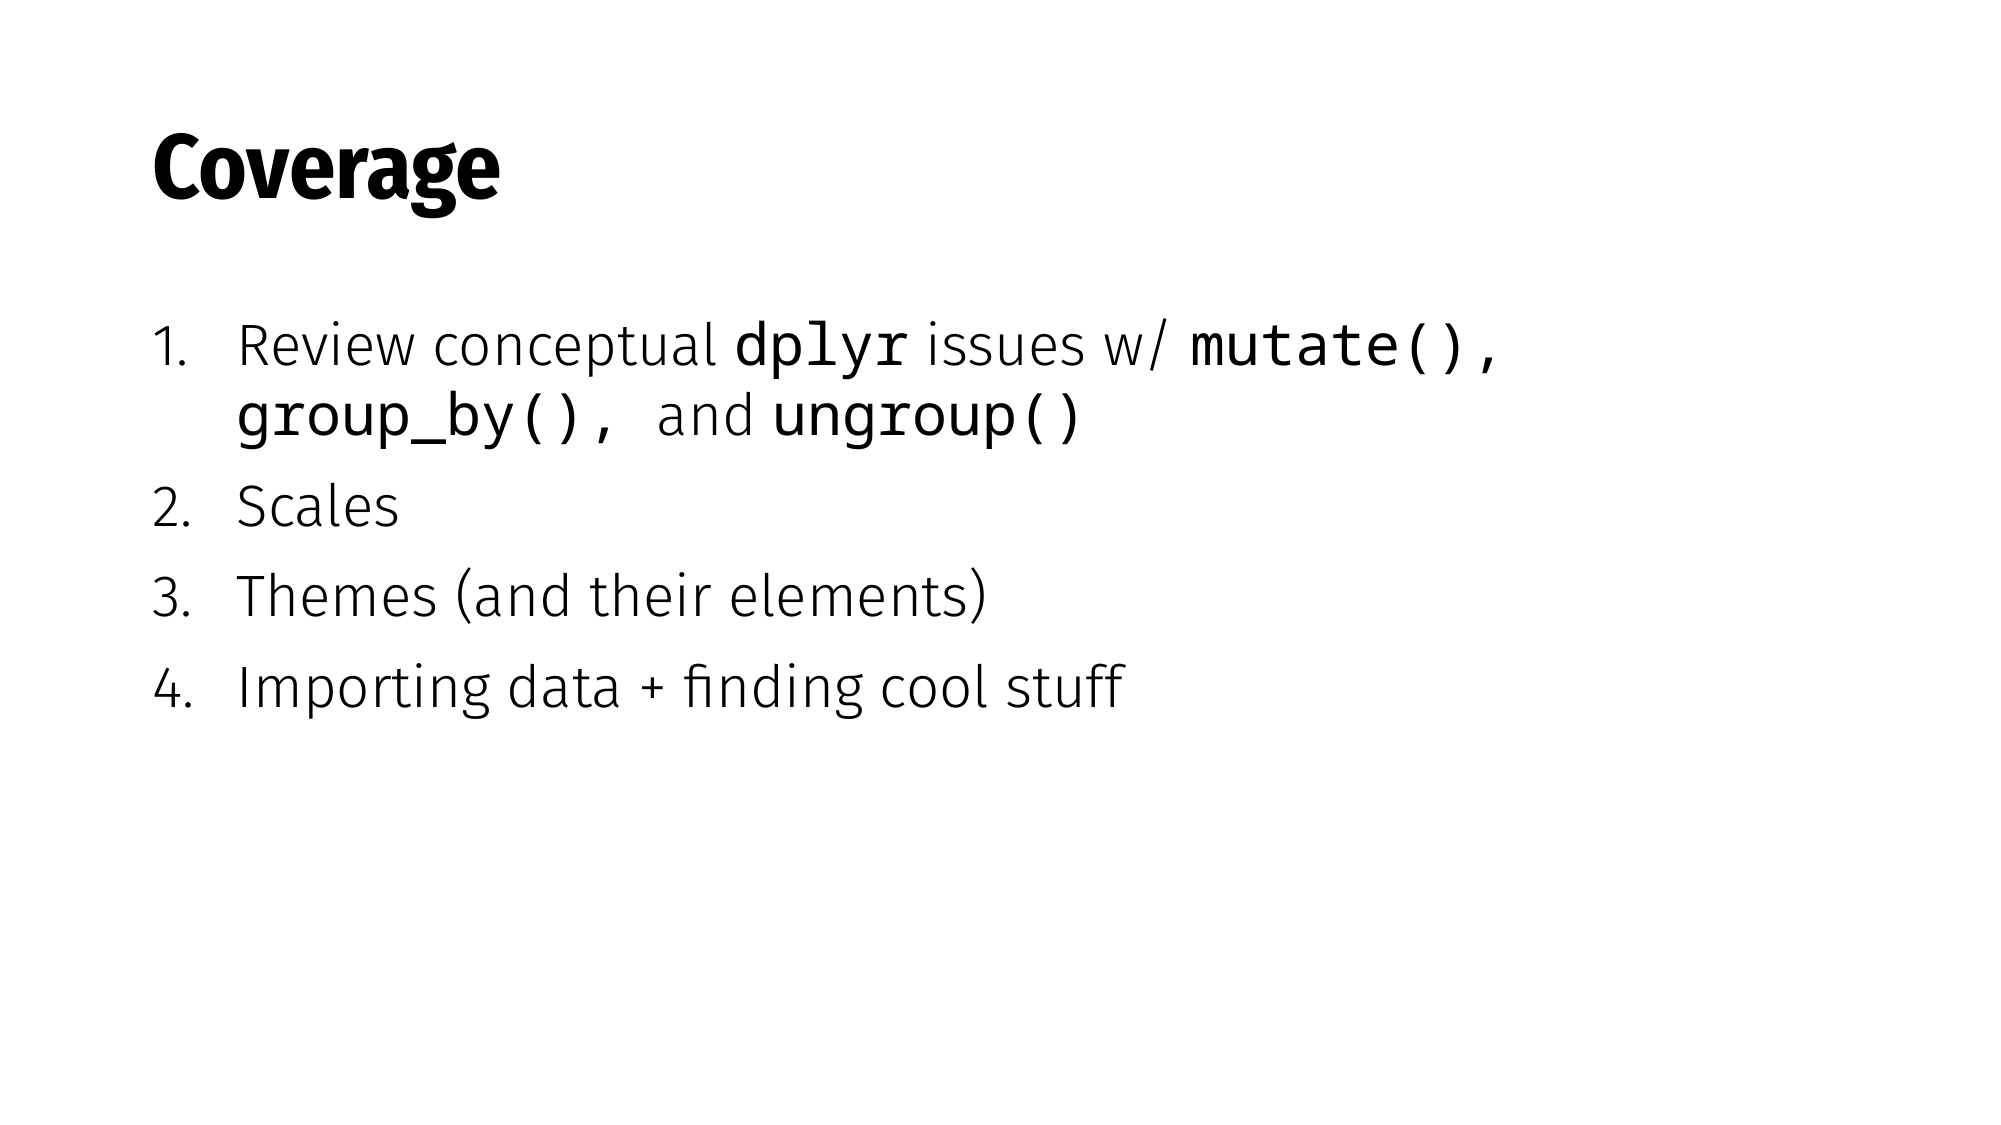

# Coverage
Review conceptual dplyr issues w/ mutate(), group_by(), and ungroup()
Scales
Themes (and their elements)
Importing data + finding cool stuff